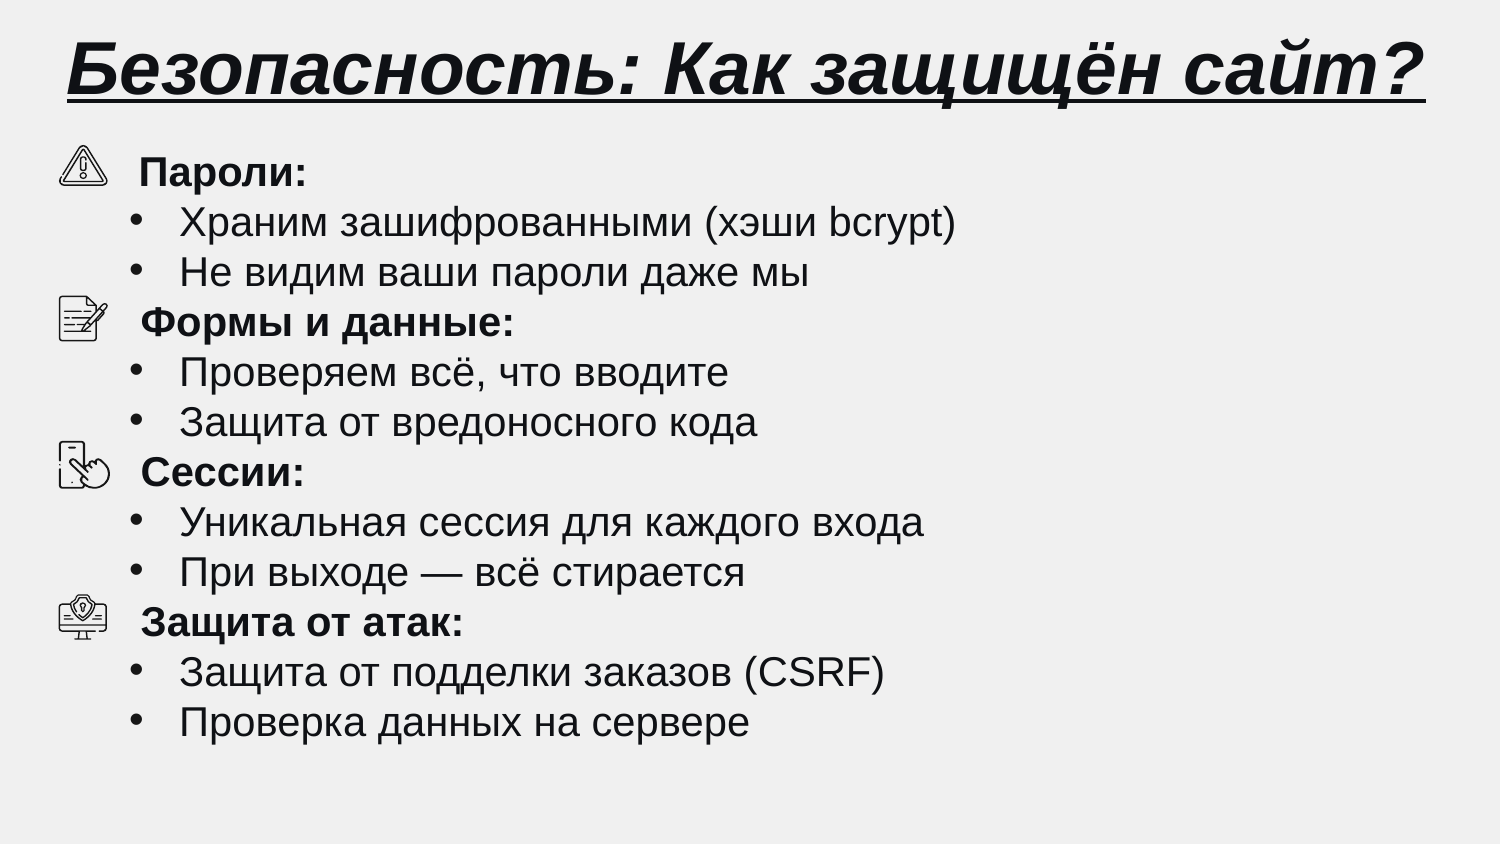

# Безопасность: Как защищён сайт?

 Пароли:
Храним зашифрованными (хэши bcrypt)
Не видим ваши пароли даже мы
 Формы и данные:
Проверяем всё, что вводите
Защита от вредоносного кода
 Сессии:
Уникальная сессия для каждого входа
При выходе — всё стирается
 Защита от атак:
Защита от подделки заказов (CSRF)
Проверка данных на сервере